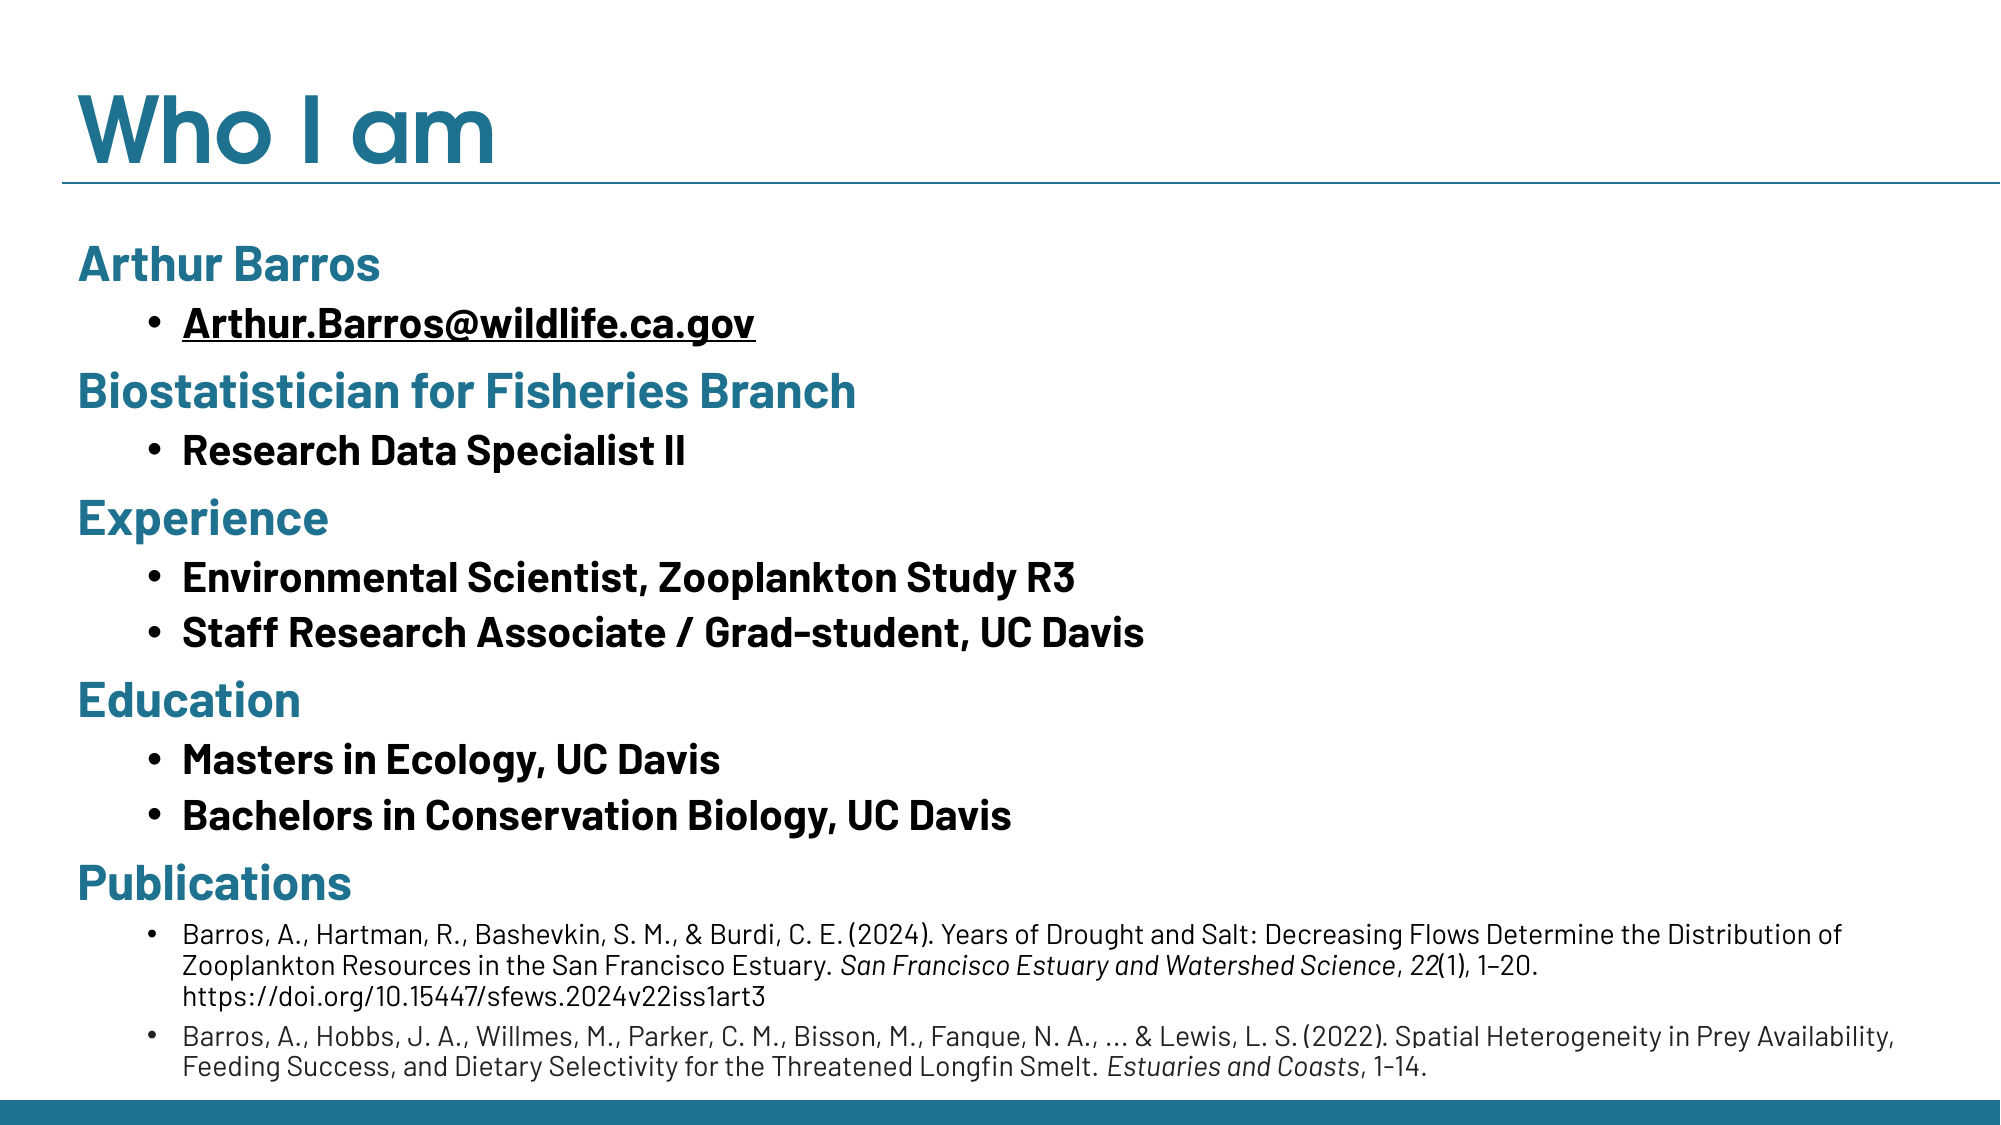

# Who I am
Arthur Barros
Arthur.Barros@wildlife.ca.gov
Biostatistician for Fisheries Branch
Research Data Specialist II
Experience
Environmental Scientist, Zooplankton Study R3
Staff Research Associate / Grad-student, UC Davis
Education
Masters in Ecology, UC Davis
Bachelors in Conservation Biology, UC Davis
Publications
Barros, A., Hartman, R., Bashevkin, S. M., & Burdi, C. E. (2024). Years of Drought and Salt: Decreasing Flows Determine the Distribution of Zooplankton Resources in the San Francisco Estuary. San Francisco Estuary and Watershed Science, 22(1), 1–20. https://doi.org/10.15447/sfews.2024v22iss1art3
Barros, A., Hobbs, J. A., Willmes, M., Parker, C. M., Bisson, M., Fangue, N. A., ... & Lewis, L. S. (2022). Spatial Heterogeneity in Prey Availability, Feeding Success, and Dietary Selectivity for the Threatened Longfin Smelt. Estuaries and Coasts, 1-14.